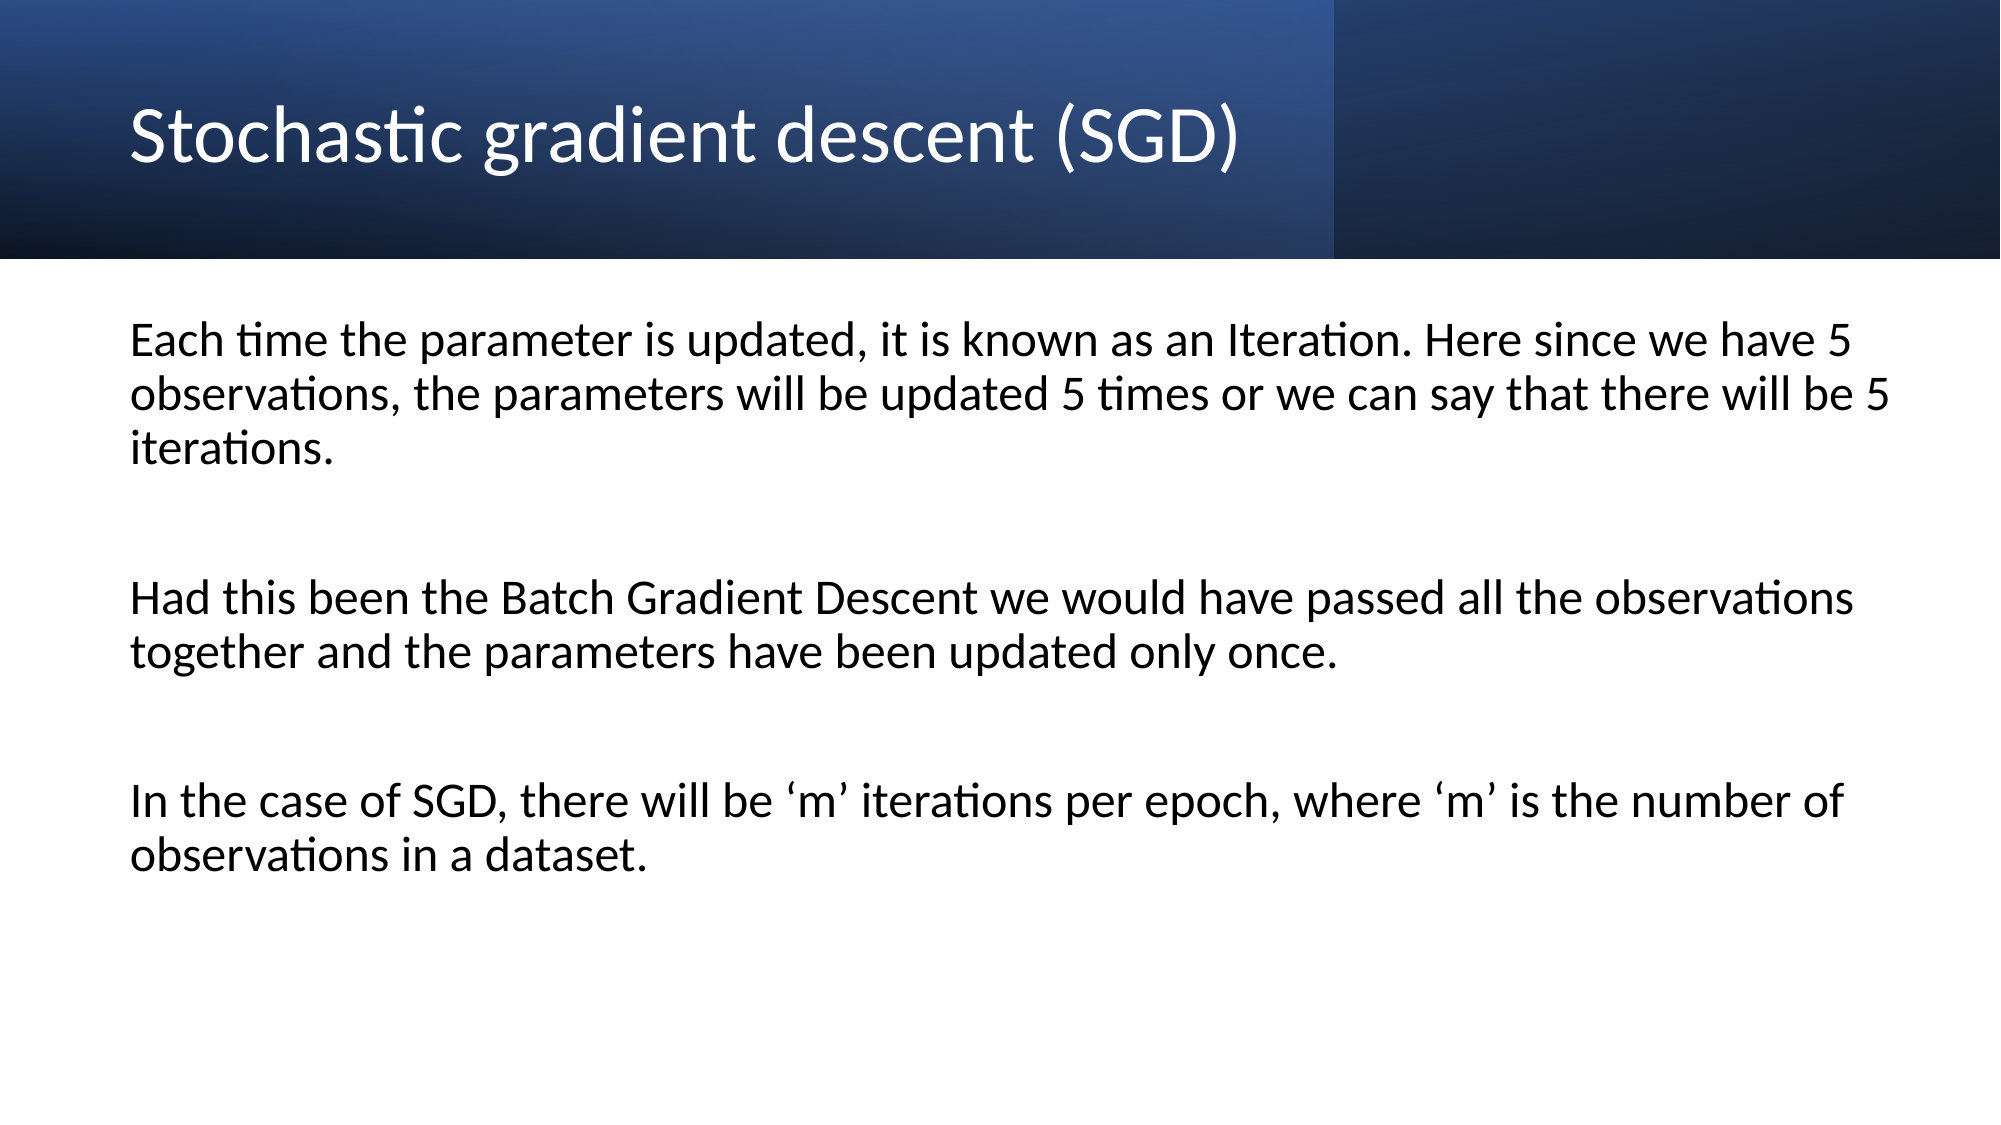

# Stochastic gradient descent (SGD)

Each time the parameter is updated, it is known as an Iteration. Here since we have 5 observations, the parameters will be updated 5 times or we can say that there will be 5 iterations.

Had this been the Batch Gradient Descent we would have passed all the observations together and the parameters have been updated only once.

In the case of SGD, there will be ‘m’ iterations per epoch, where ‘m’ is the number of observations in a dataset.